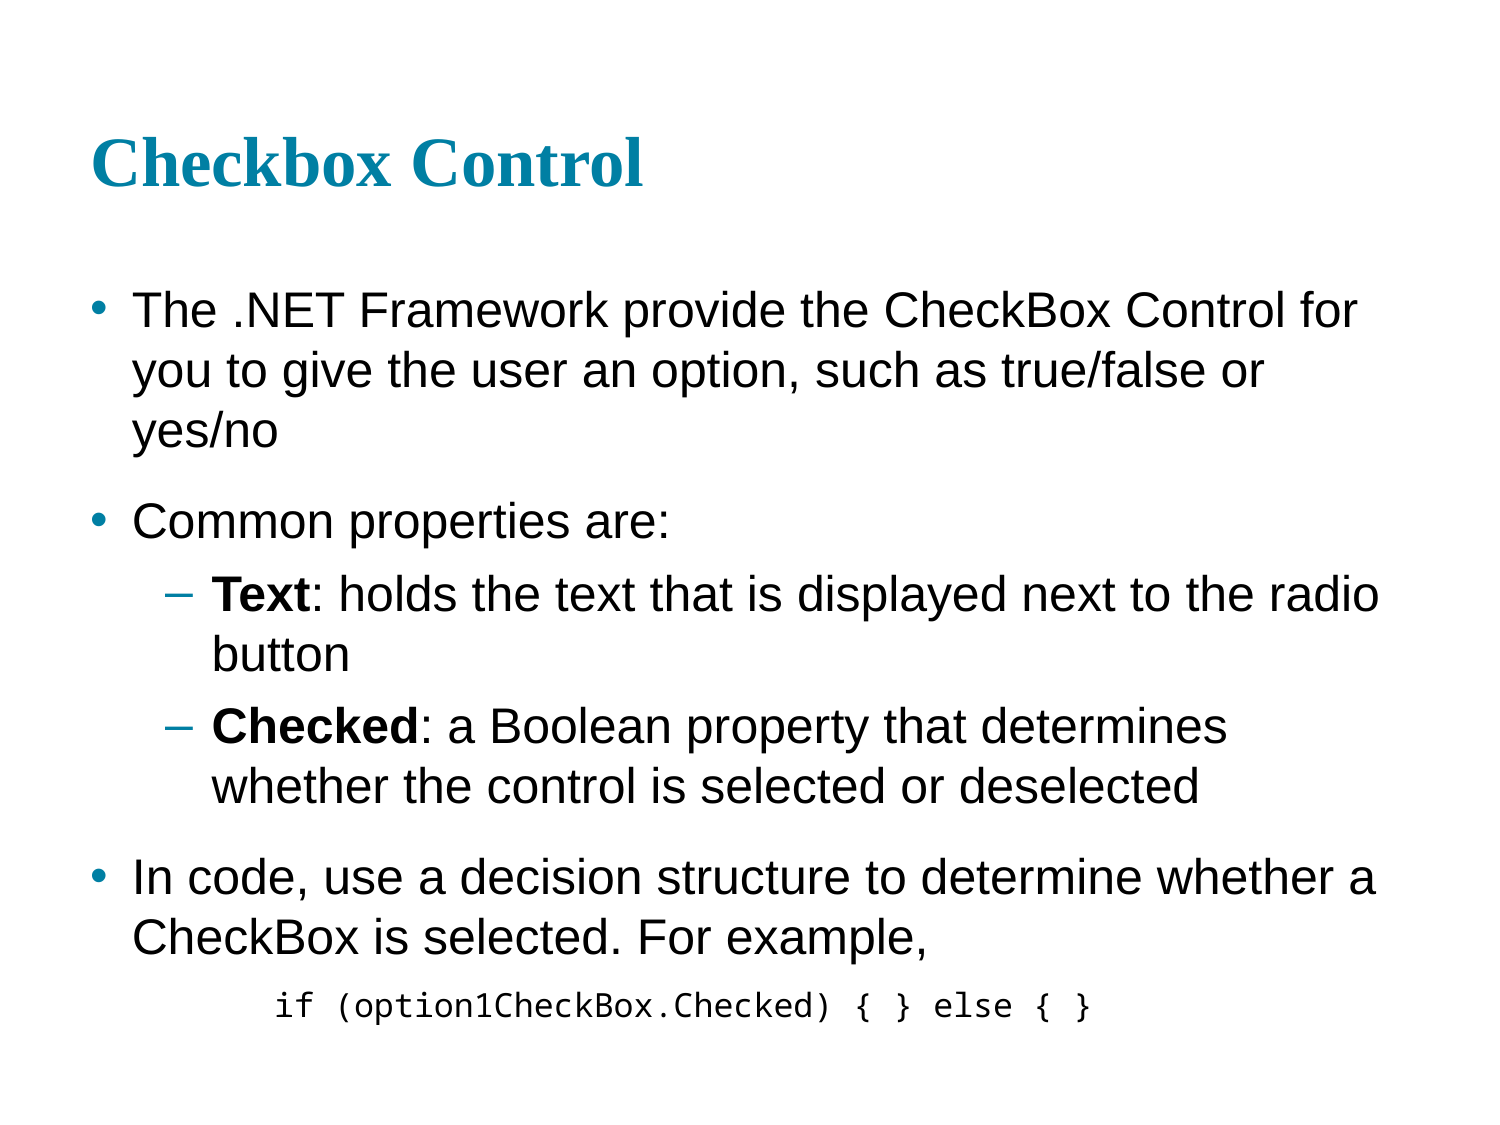

# Checkbox Control
The .NET Framework provide the CheckBox Control for you to give the user an option, such as true/false or yes/no
Common properties are:
Text: holds the text that is displayed next to the radio button
Checked: a Boolean property that determines whether the control is selected or deselected
In code, use a decision structure to determine whether a CheckBox is selected. For example,
if (option1CheckBox.Checked) { } else { }